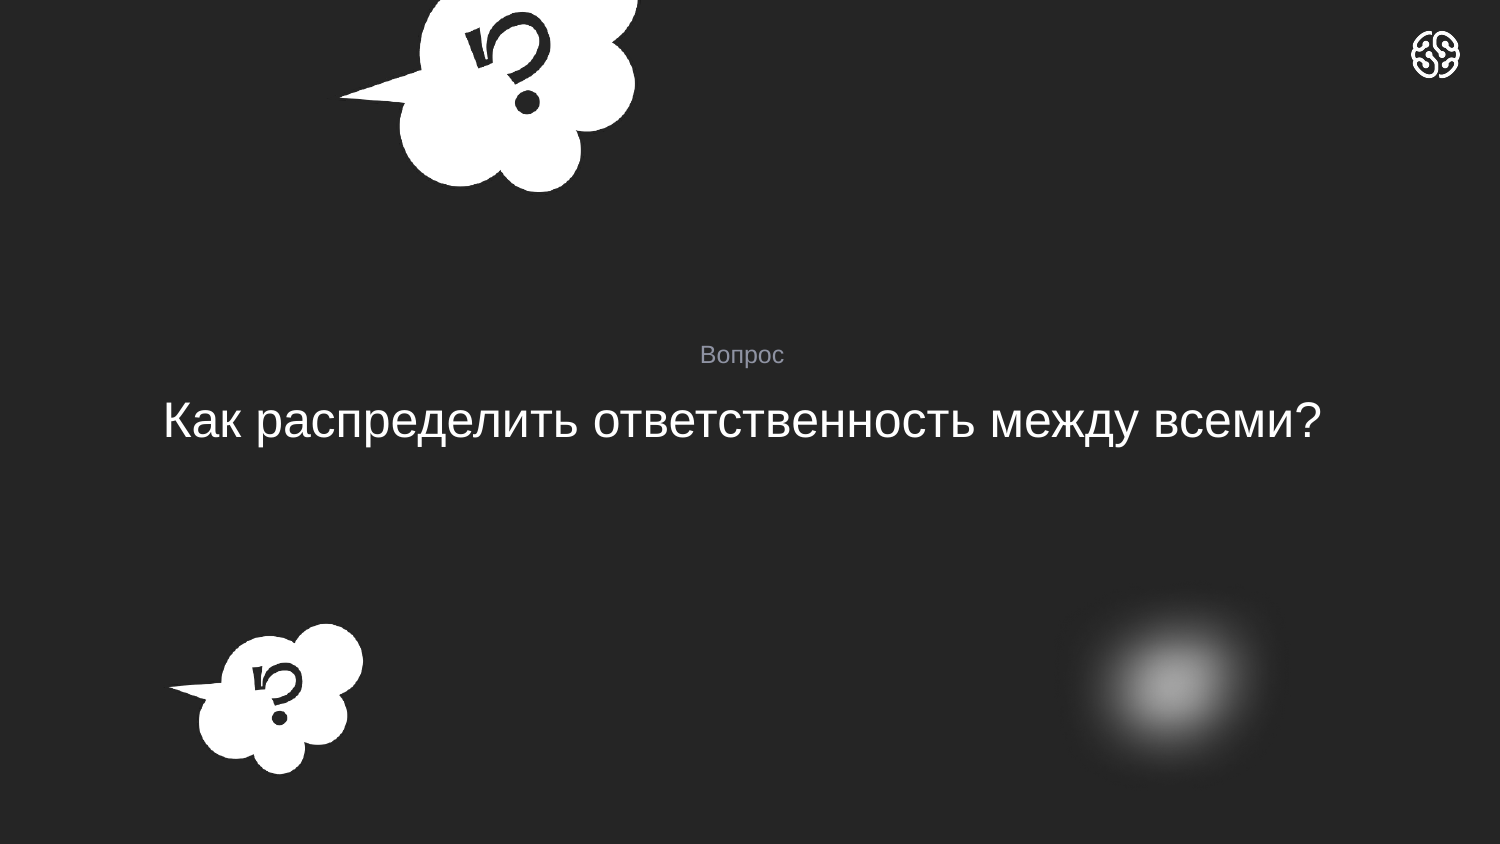

Вопрос
# Как распределить ответственность между всеми?